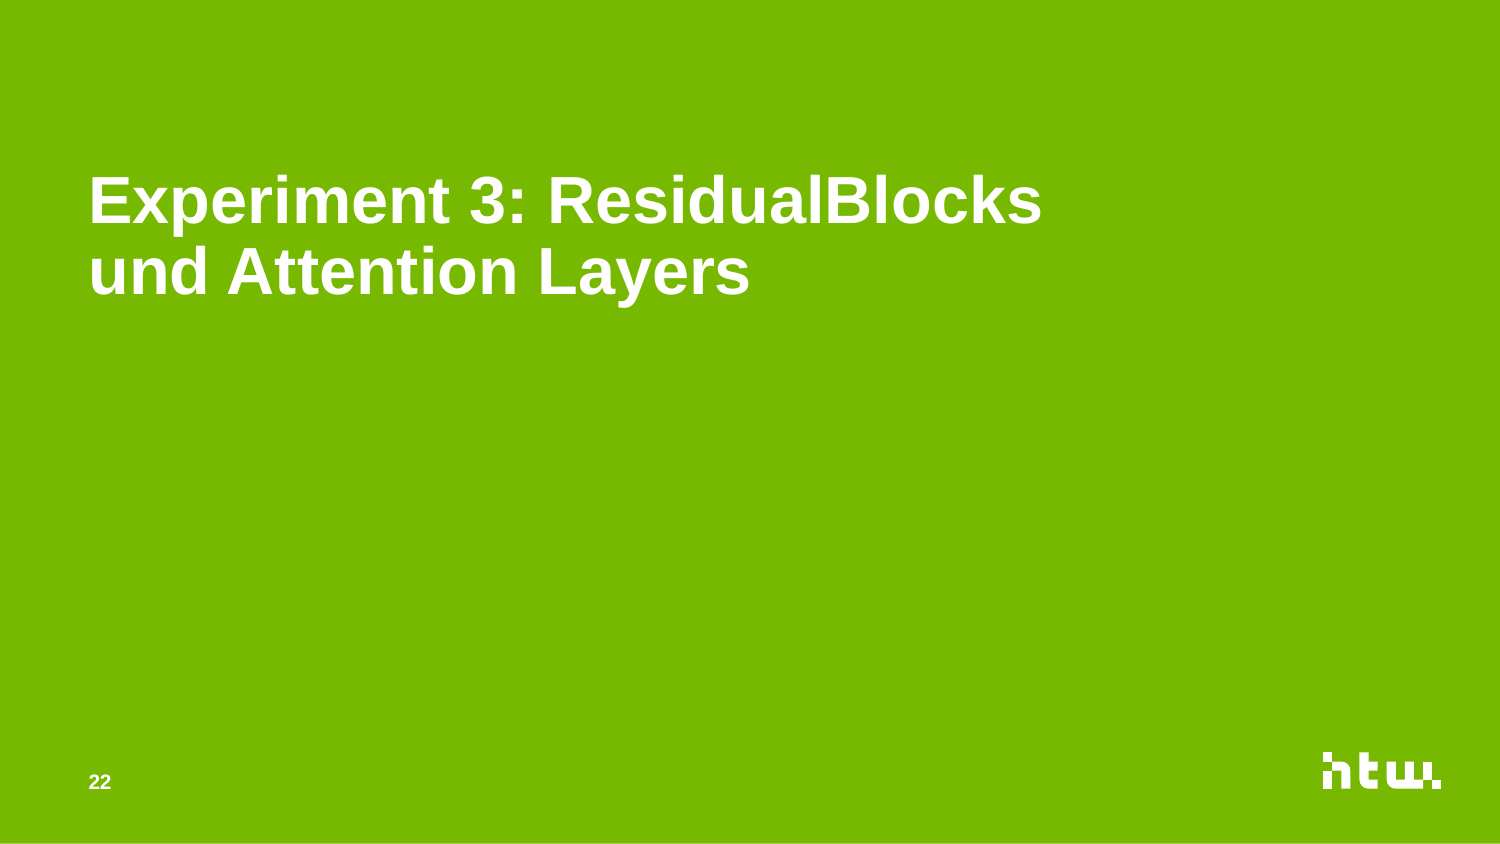

# Experiment 3: ResidualBlocks und Attention Layers
22